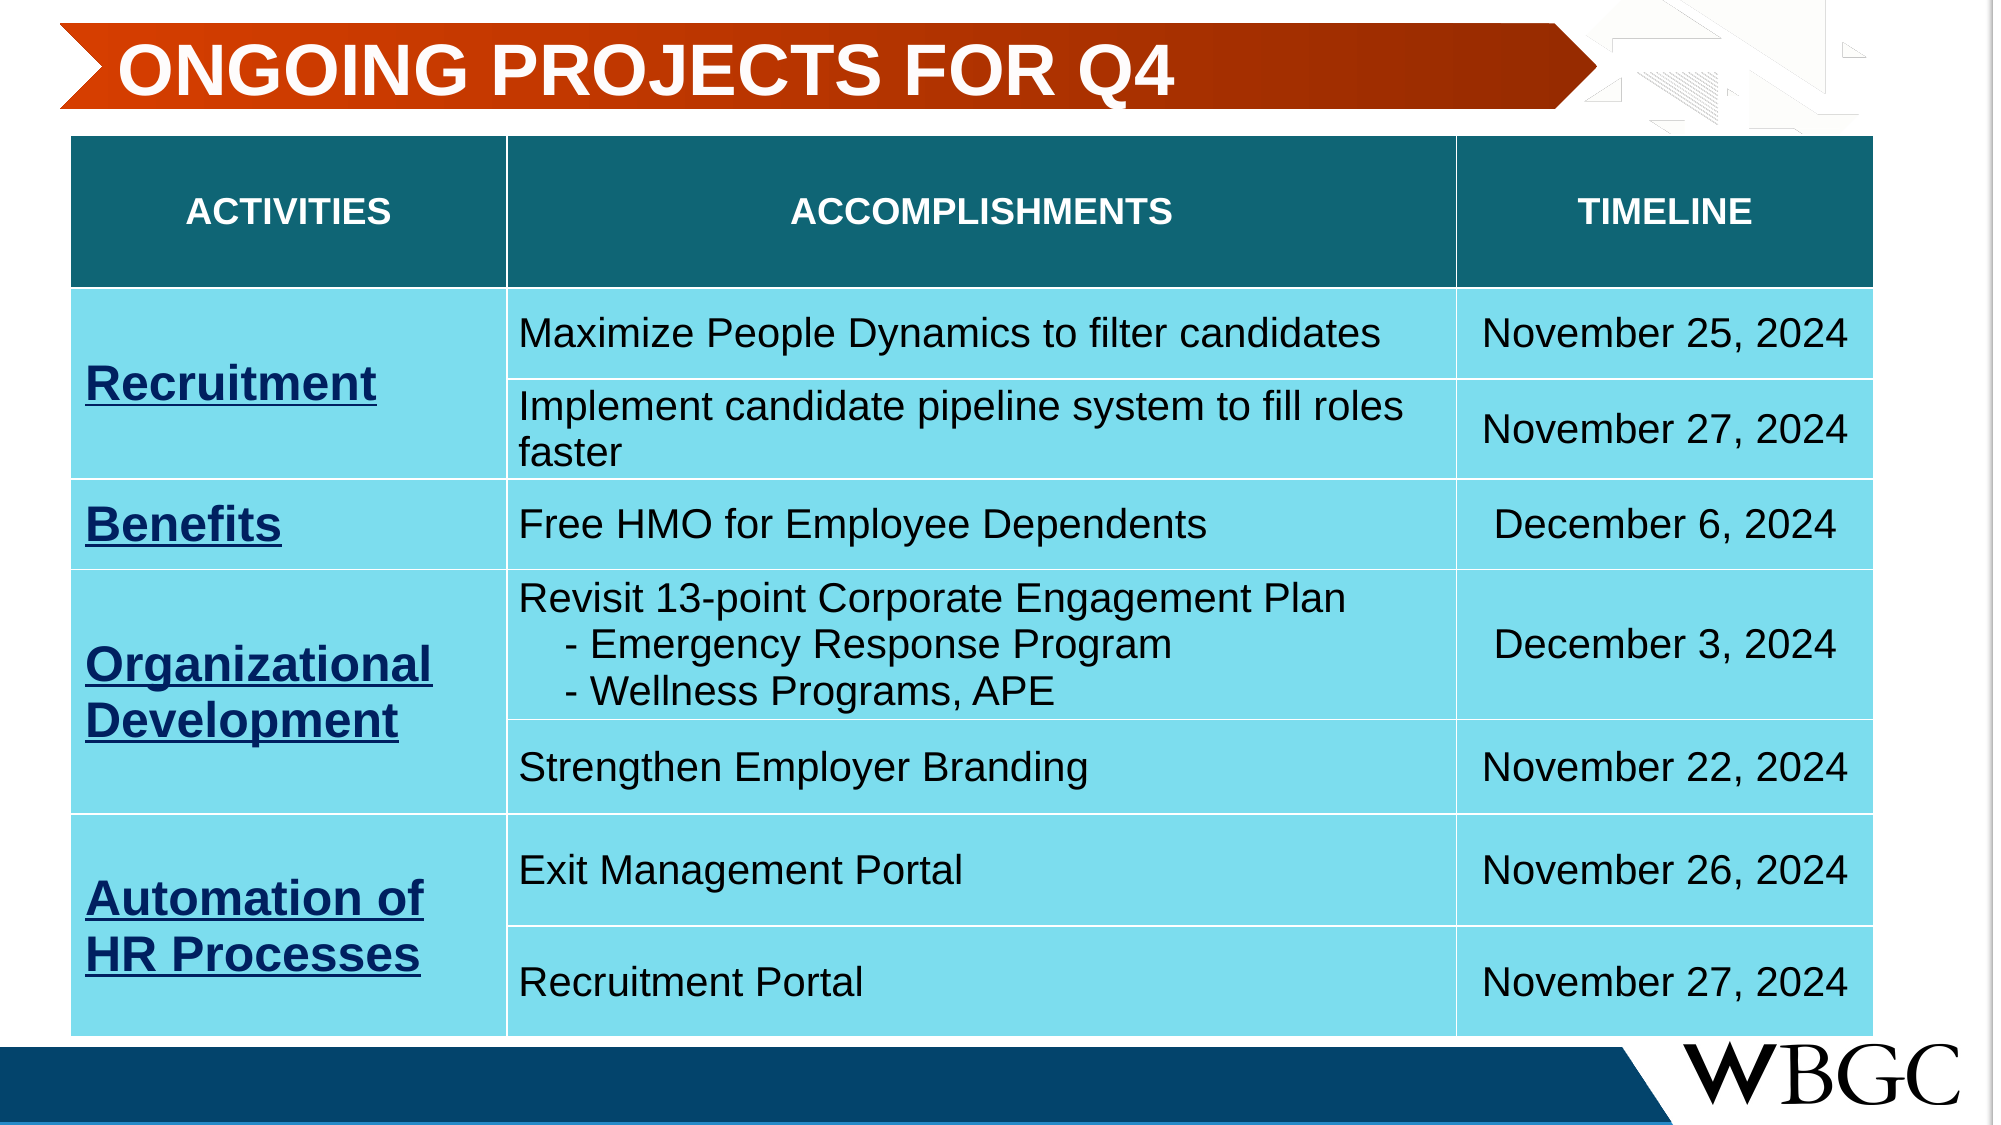

ONGOING PROJECTS FOR Q4

| ACTIVITIES | ACCOMPLISHMENTS | TIMELINE |
| --- | --- | --- |
| Recruitment | Maximize People Dynamics to filter candidates | November 25, 2024 |
|  | Implement candidate pipeline system to fill roles faster | November 27, 2024 |
| Benefits | Free HMO for Employee Dependents | December 6, 2024 |
| Organizational Development | Revisit 13-point Corporate Engagement Plan - Emergency Response Program - Wellness Programs, APE | December 3, 2024 |
|  | Strengthen Employer Branding | November 22, 2024 |
| Automation of HR Processes | Exit Management Portal | November 26, 2024 |
|  | Recruitment Portal | November 27, 2024 |